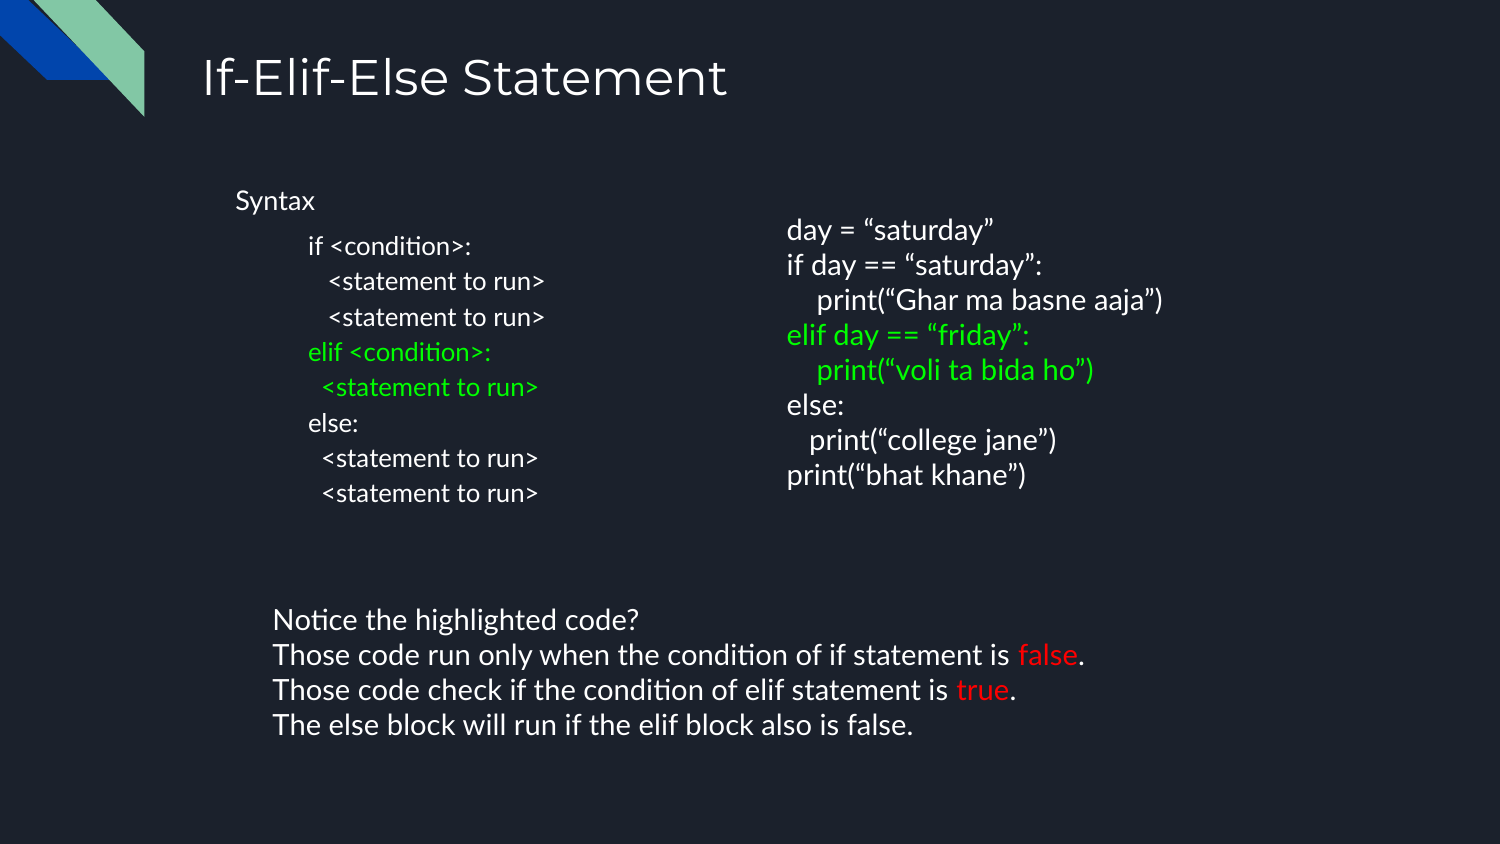

# If-Elif-Else Statement
Syntax
day = “saturday”
if day == “saturday”:
    print(“Ghar ma basne aaja”)
elif day == “friday”:
    print(“voli ta bida ho”)
else:
   print(“college jane”)
print(“bhat khane”)
if <condition>:
   <statement to run>
   <statement to run>
elif <condition>:
  <statement to run>
else:
  <statement to run>
  <statement to run>
Notice the highlighted code?
Those code run only when the condition of if statement is false.
Those code check if the condition of elif statement is true.
The else block will run if the elif block also is false.